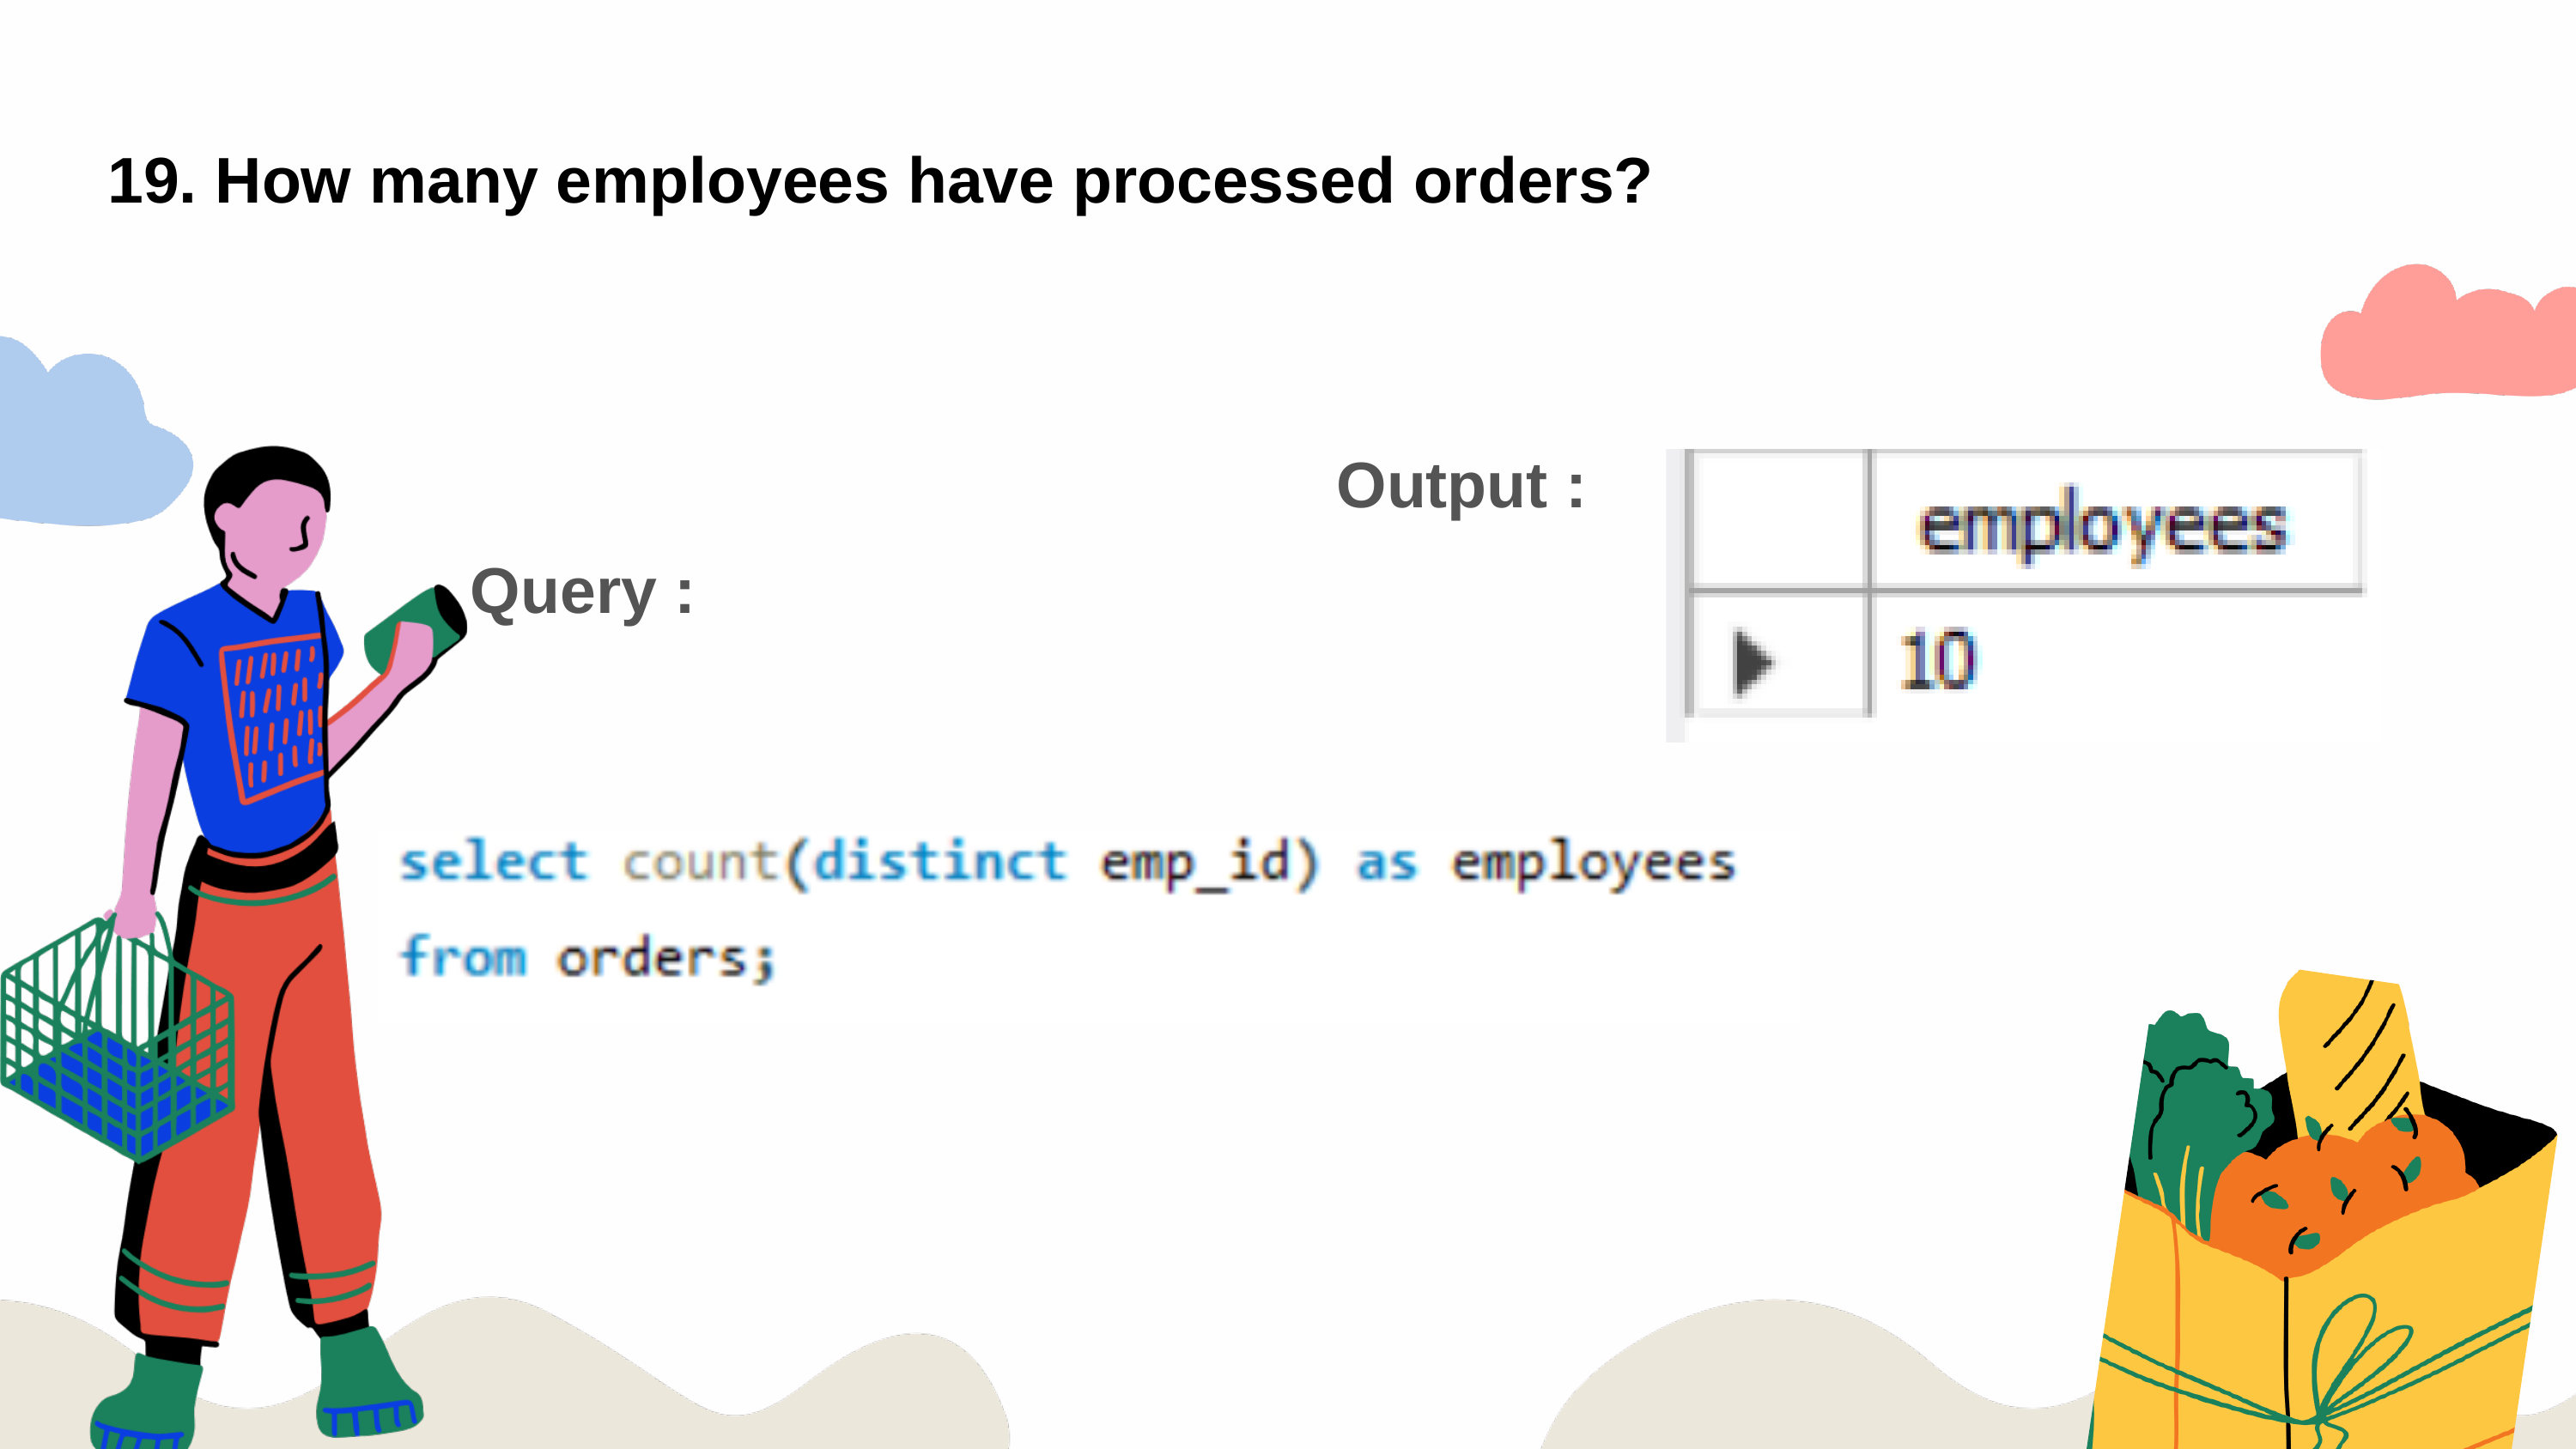

19. How many employees have processed orders?

Output :
Query :